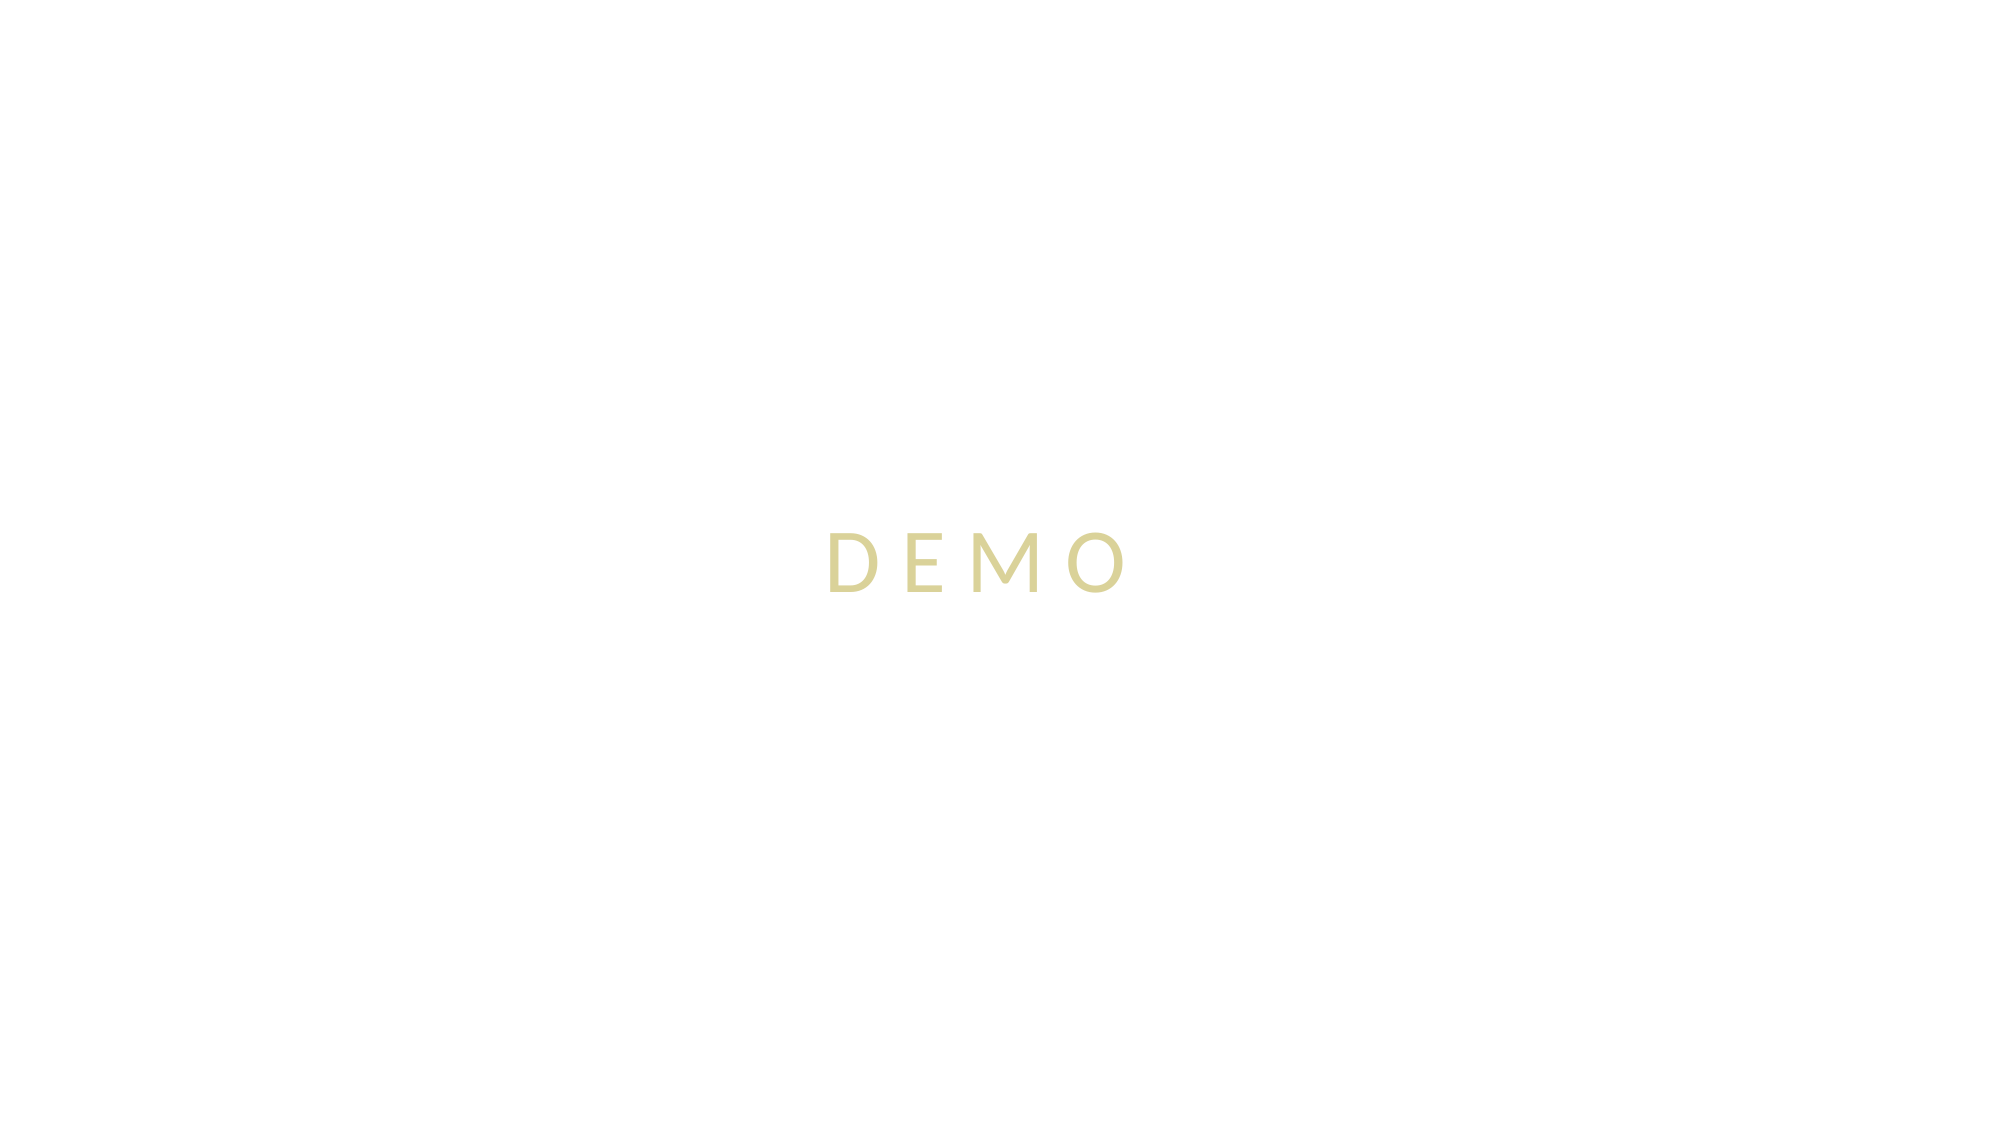

# D E M O
M A L E R E I     Usability Testing and Verification
19